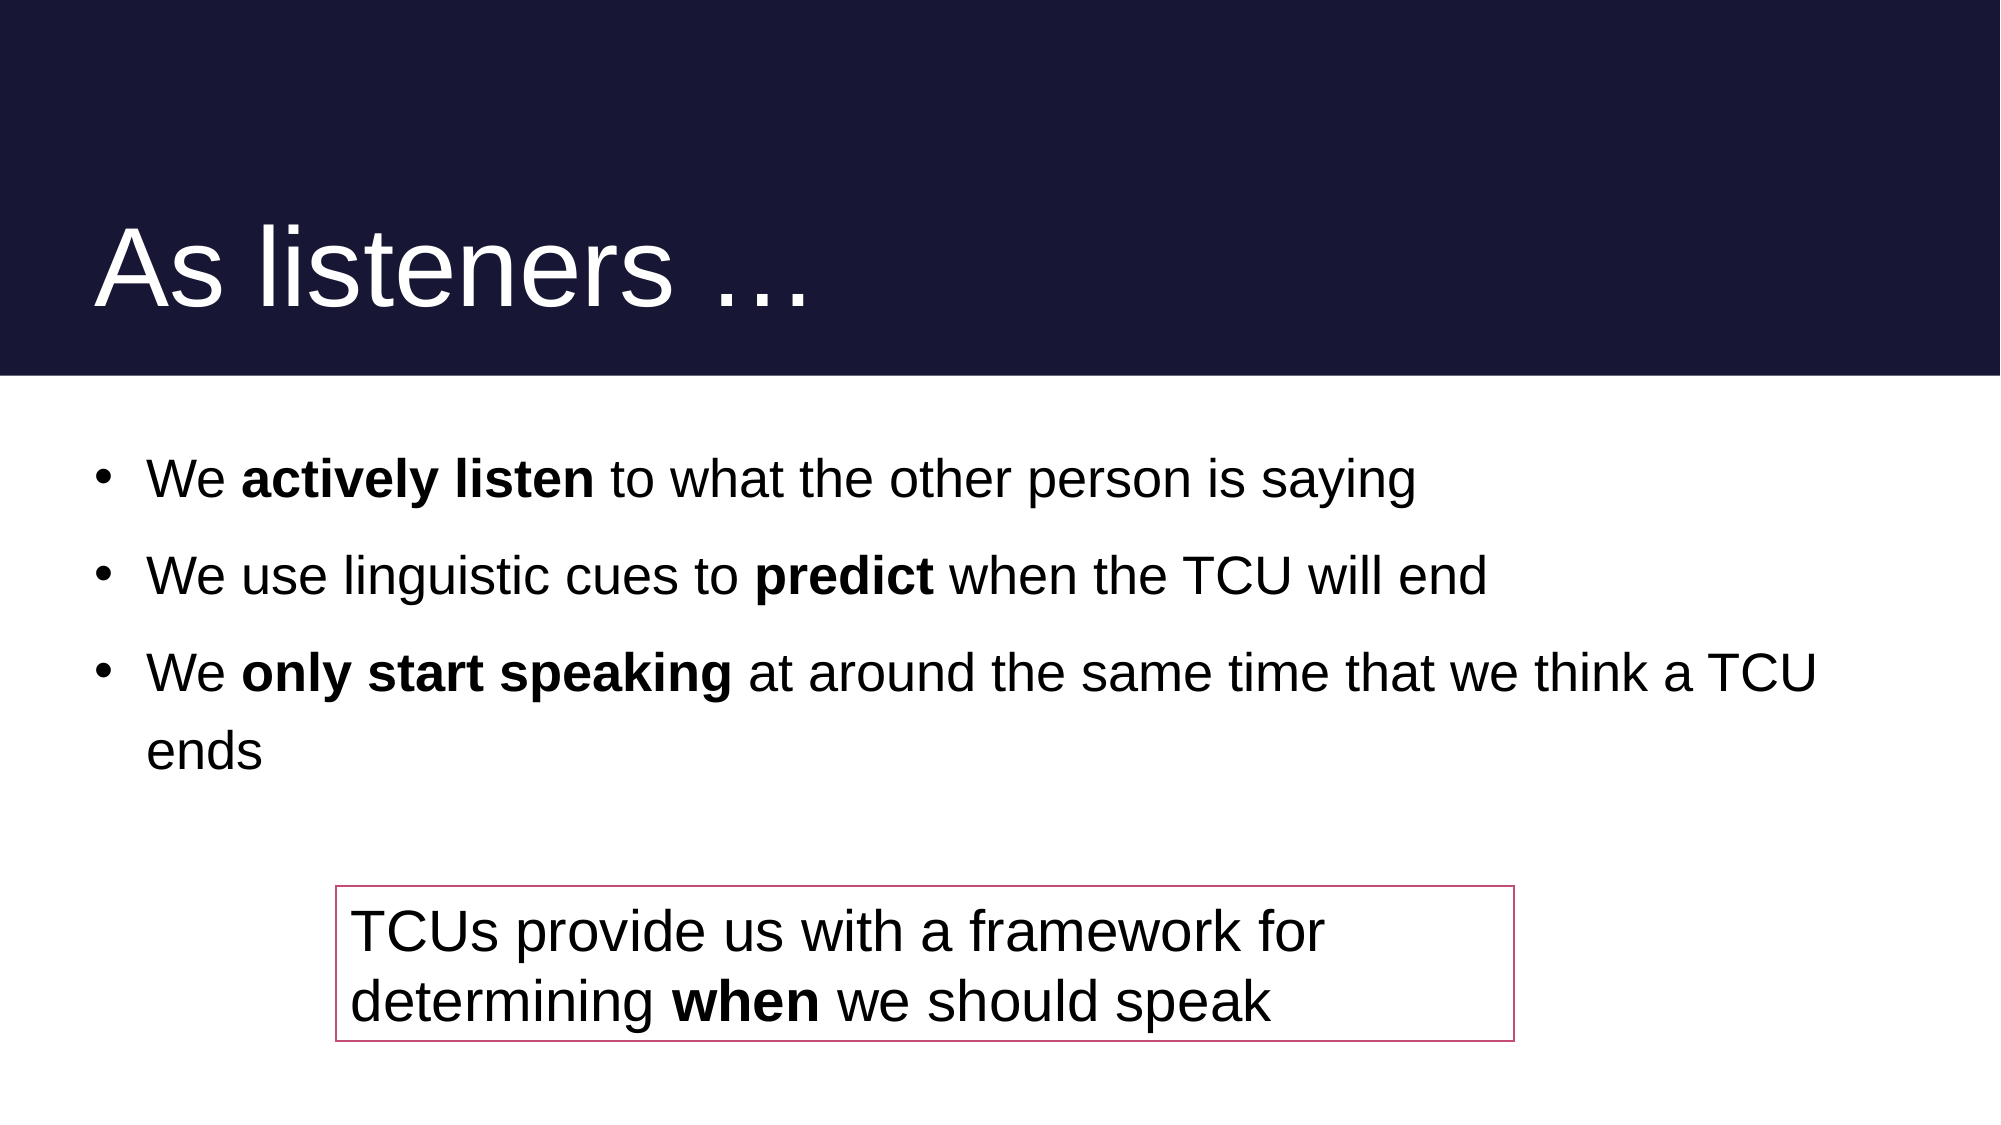

# As listeners …
We actively listen to what the other person is saying
We use linguistic cues to predict when the TCU will end
We only start speaking at around the same time that we think a TCU ends
TCUs provide us with a framework for determining when we should speak